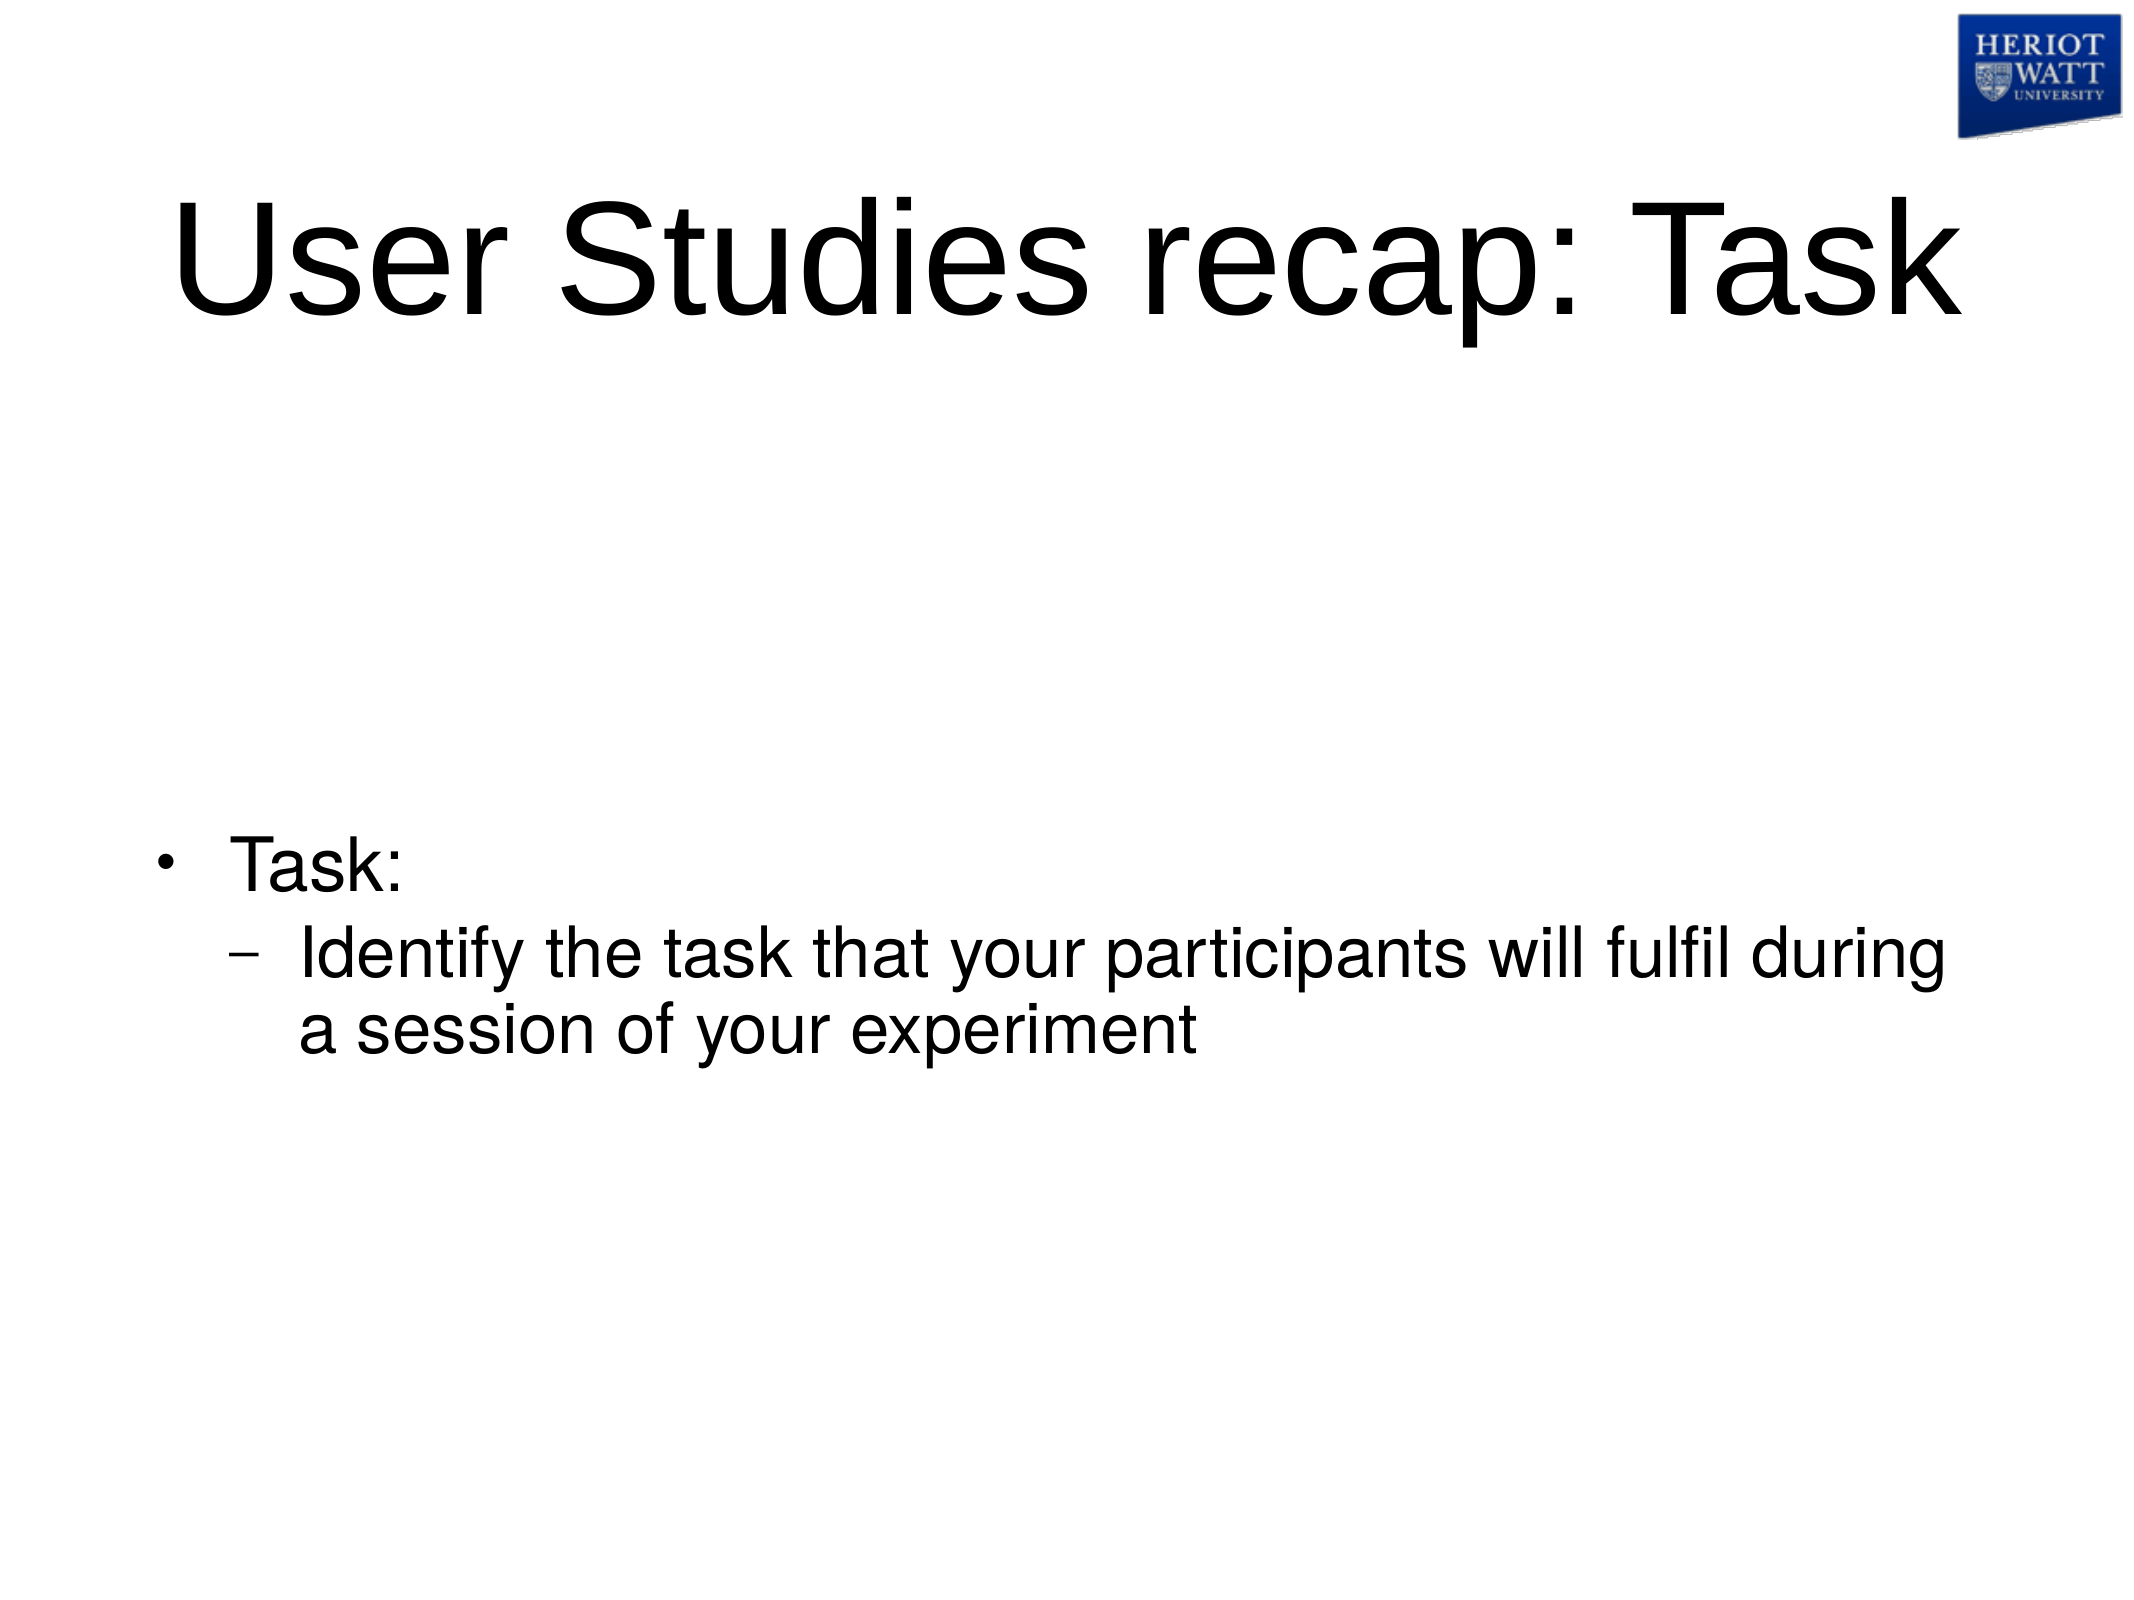

# User Studies recap: Task
Task:
Identify the task that your participants will fulfil during a session of your experiment